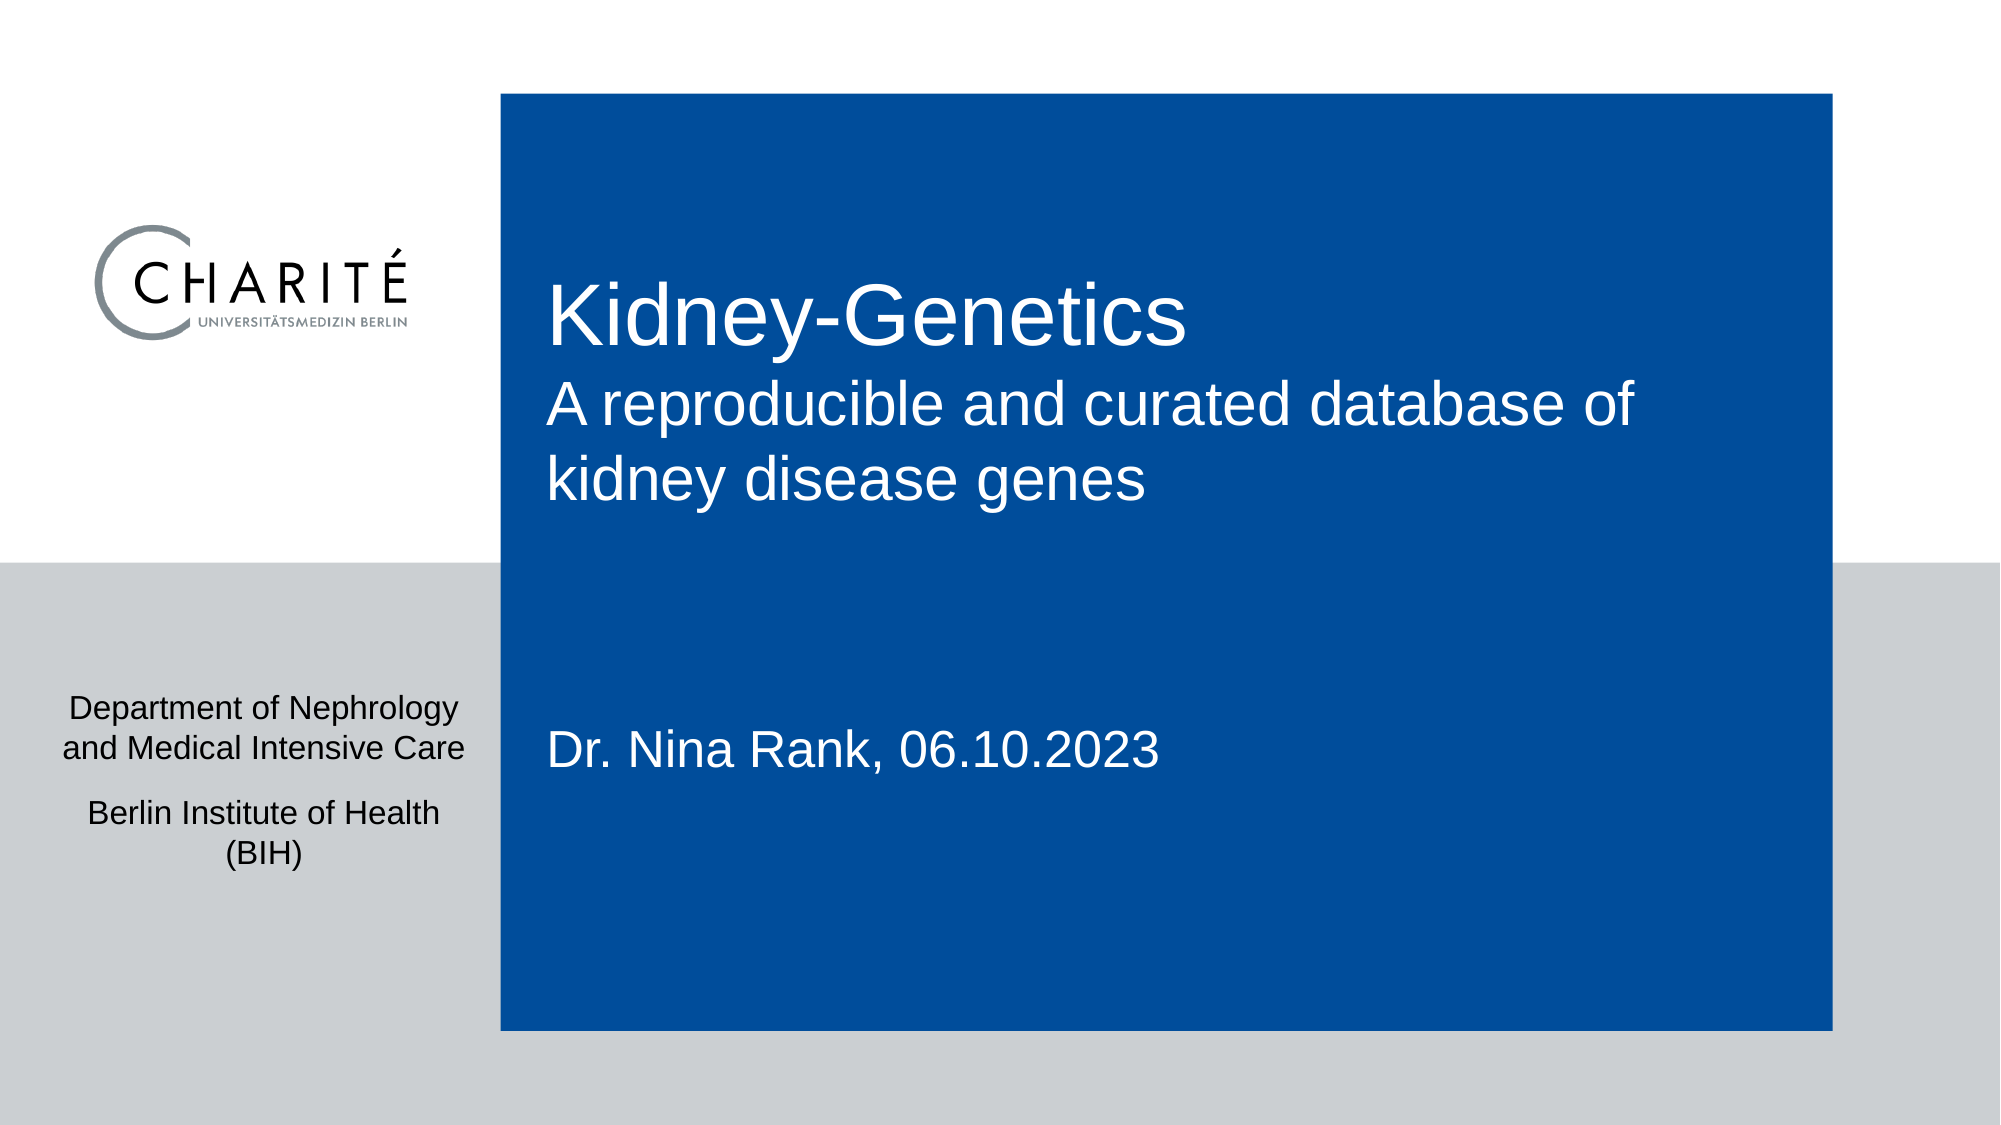

# Kidney-Genetics A reproducible and curated database of kidney disease genes Dr. Nina Rank, 06.10.2023
Department of Nephrology and Medical Intensive Care
Berlin Institute of Health (BIH)